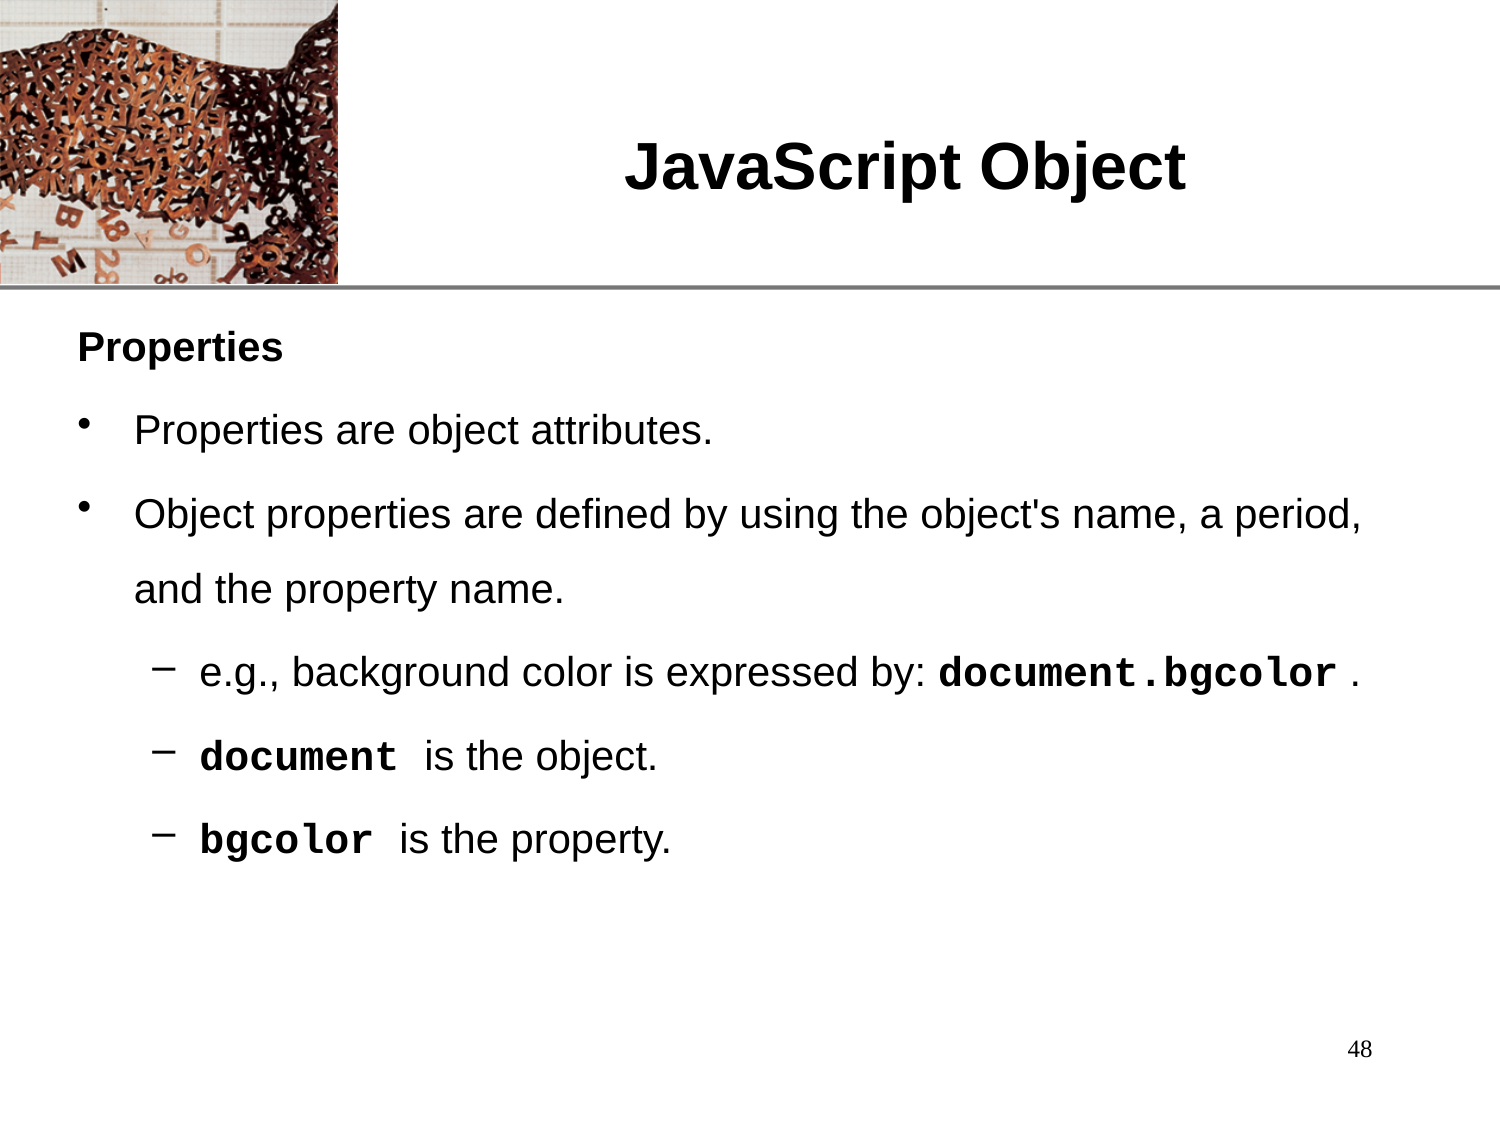

# JavaScript Object
Properties
Properties are object attributes.
Object properties are defined by using the object's name, a period, and the property name.
e.g., background color is expressed by: document.bgcolor .
document is the object.
bgcolor is the property.
48